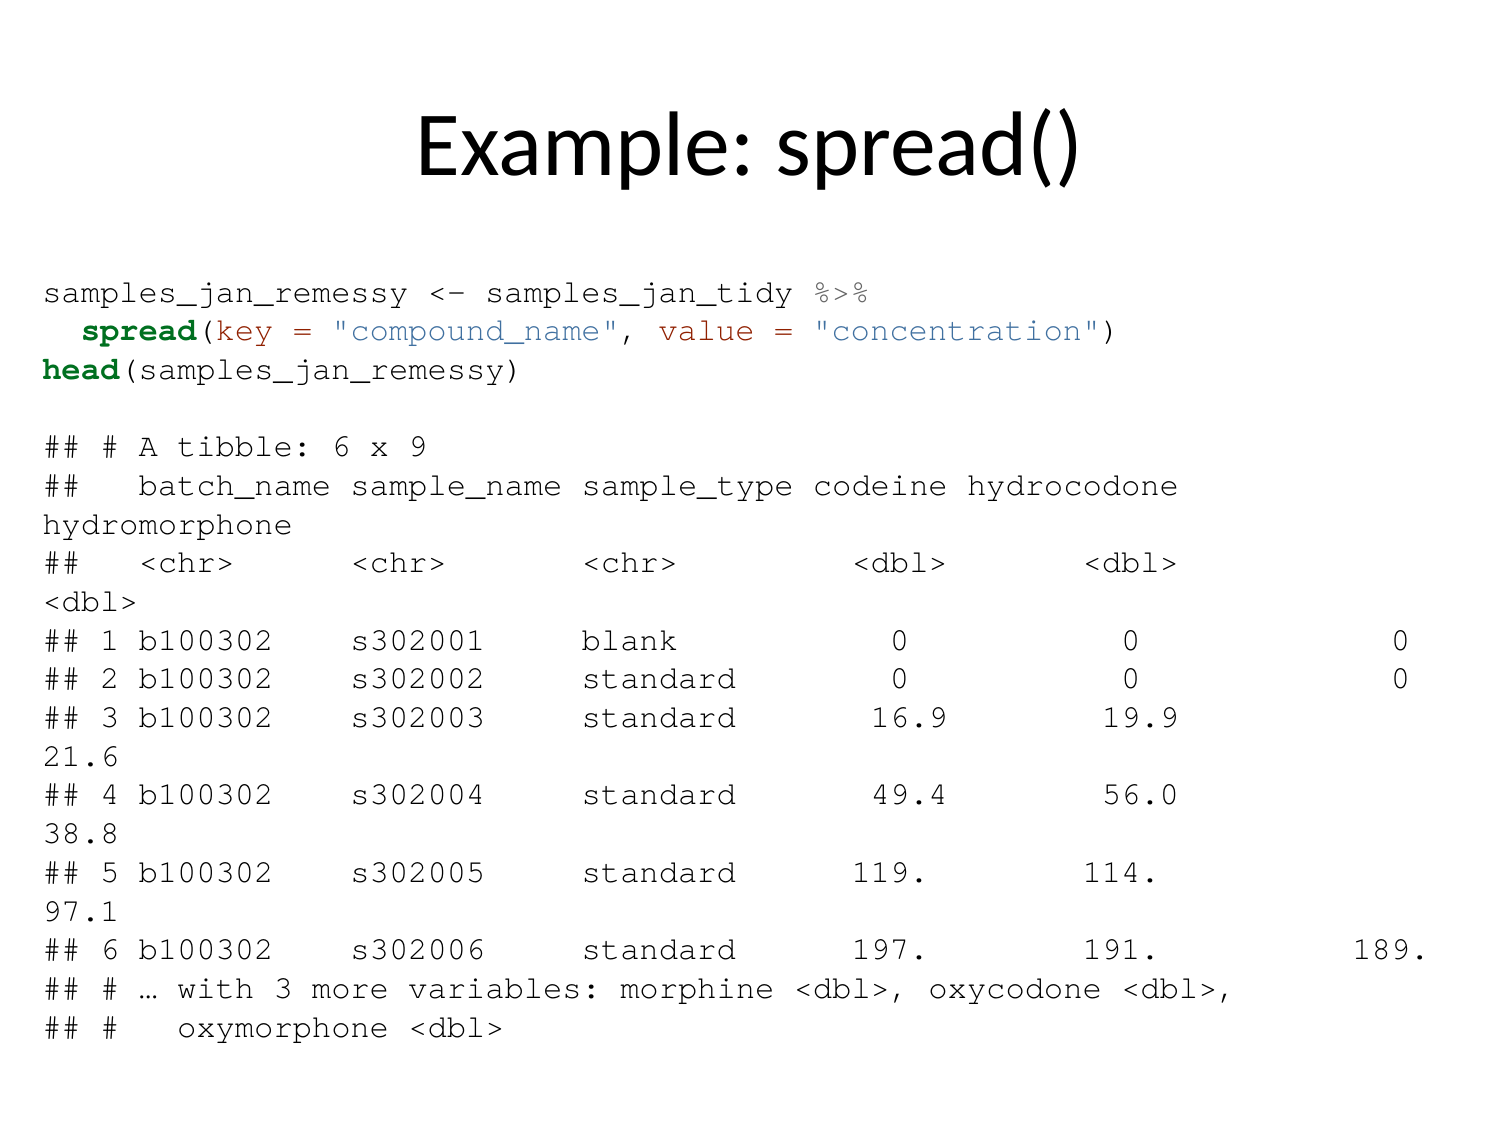

# Example: spread()
samples_jan_remessy <- samples_jan_tidy %>%
  spread(key = "compound_name", value = "concentration")
head(samples_jan_remessy)

## # A tibble: 6 x 9
##   batch_name sample_name sample_type codeine hydrocodone hydromorphone
##   <chr>      <chr>       <chr>         <dbl>       <dbl>         <dbl>
## 1 b100302    s302001     blank           0           0             0
## 2 b100302    s302002     standard        0           0             0
## 3 b100302    s302003     standard       16.9        19.9          21.6
## 4 b100302    s302004     standard       49.4        56.0          38.8
## 5 b100302    s302005     standard      119.        114.           97.1
## 6 b100302    s302006     standard      197.        191.          189.
## # … with 3 more variables: morphine <dbl>, oxycodone <dbl>,
## #   oxymorphone <dbl>